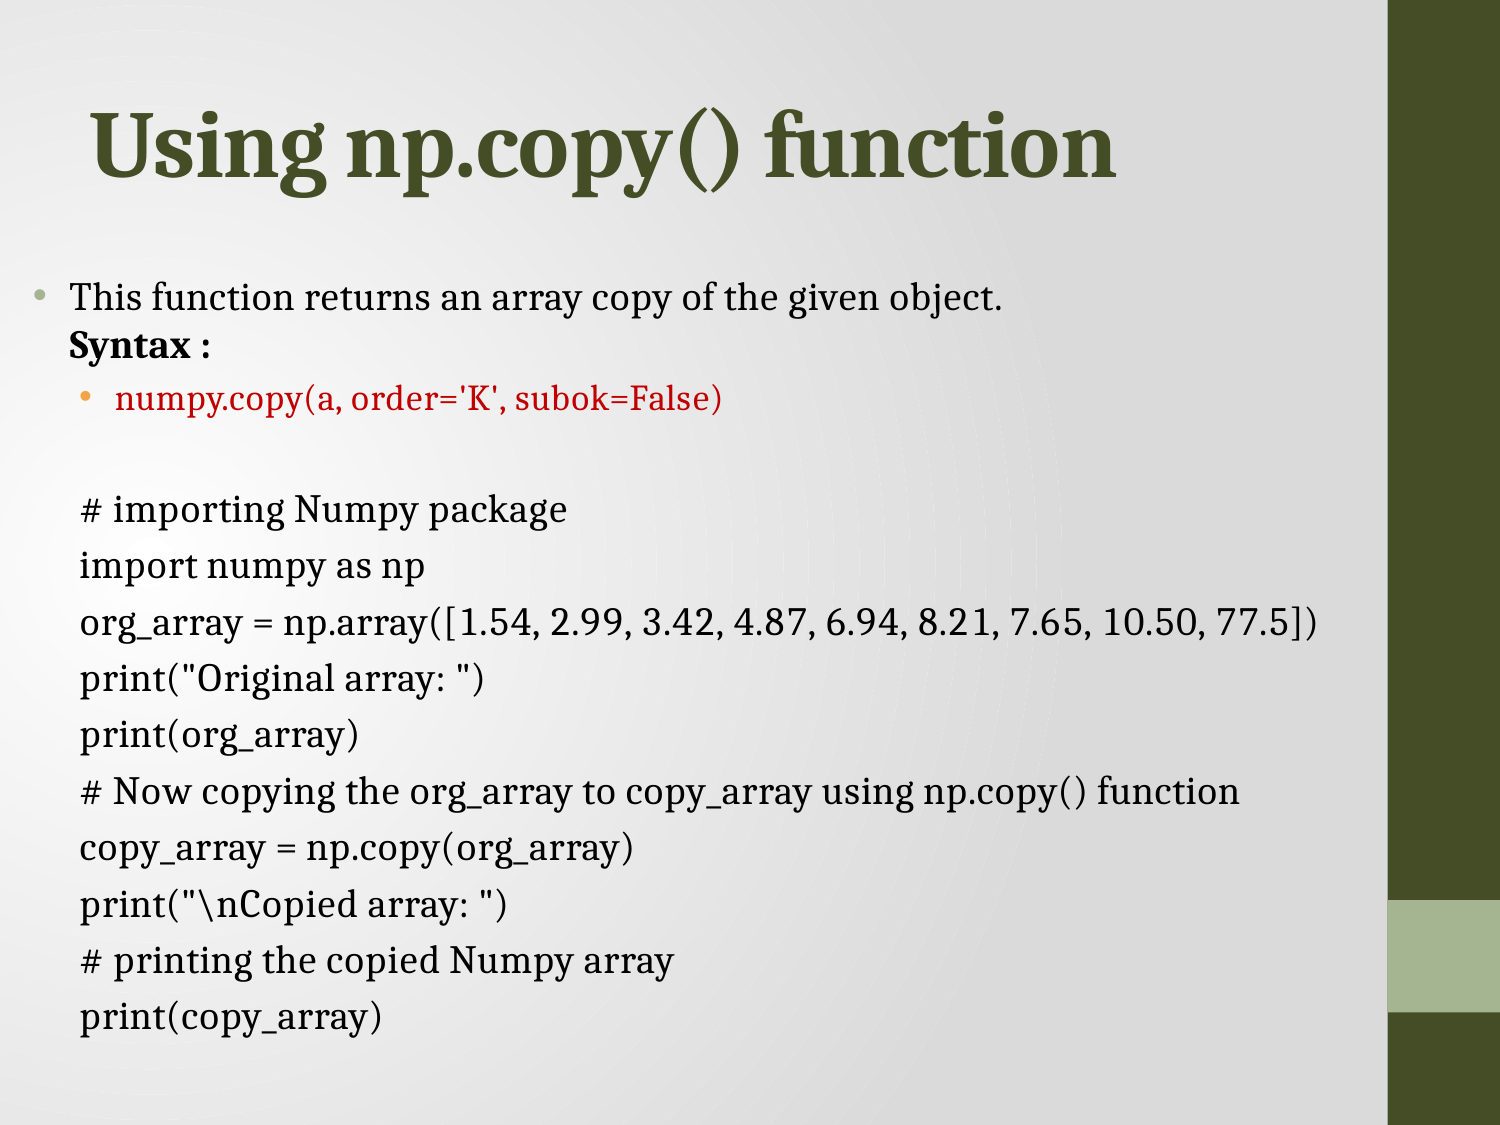

# Using np.copy() function
This function returns an array copy of the given object.
Syntax :
numpy.copy(a, order='K', subok=False)

# importing Numpy package
import numpy as np
org_array = np.array([1.54, 2.99, 3.42, 4.87, 6.94, 8.21, 7.65, 10.50, 77.5])
print("Original array: ")
print(org_array)
# Now copying the org_array to copy_array using np.copy() function
copy_array = np.copy(org_array)
print("\nCopied array: ")
# printing the copied Numpy array
print(copy_array)